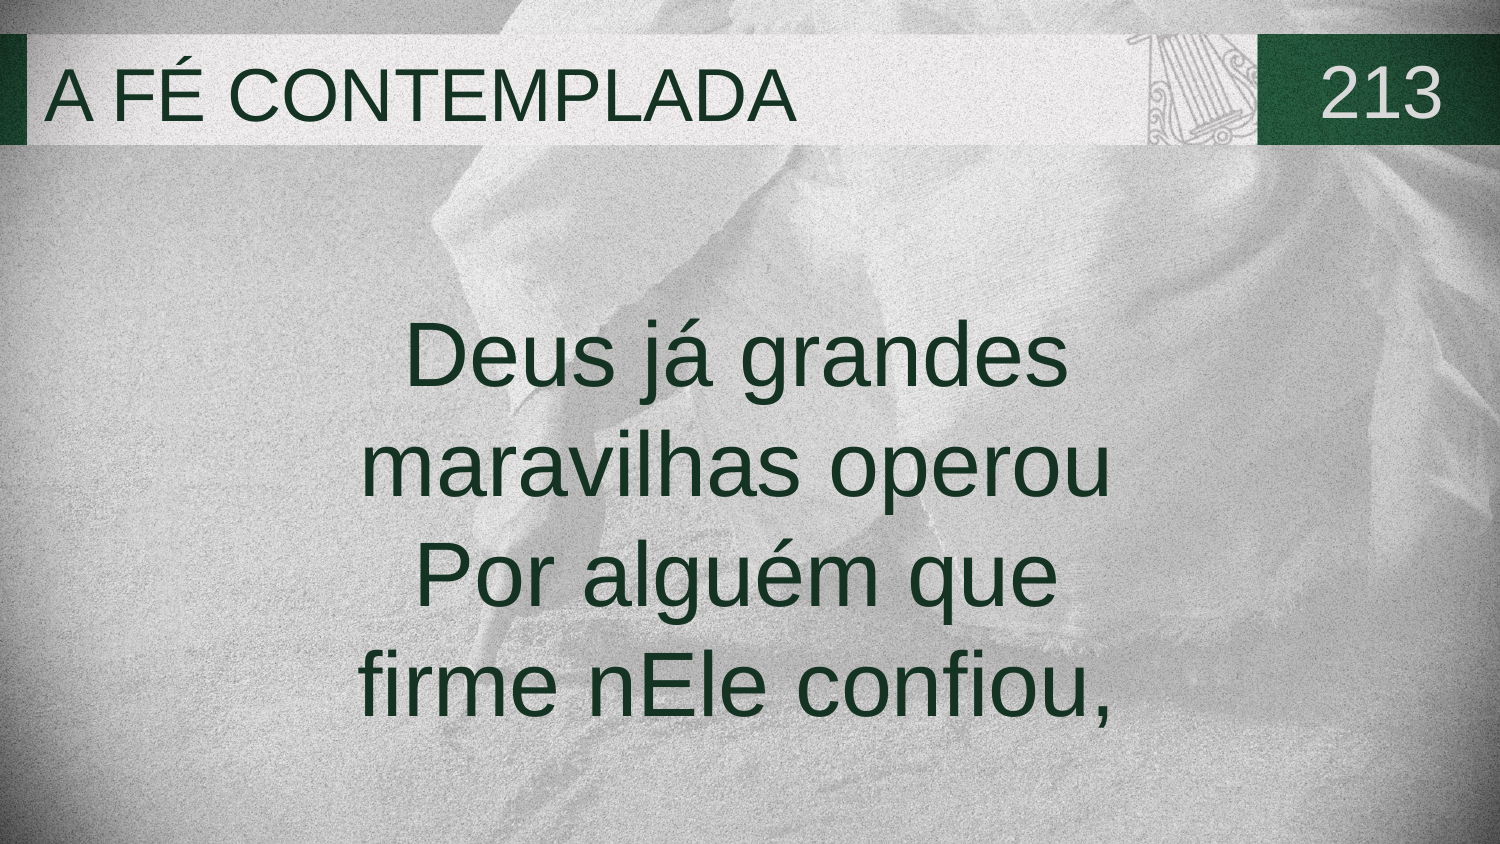

# A FÉ CONTEMPLADA
213
Deus já grandes
maravilhas operou
Por alguém que
firme nEle confiou,